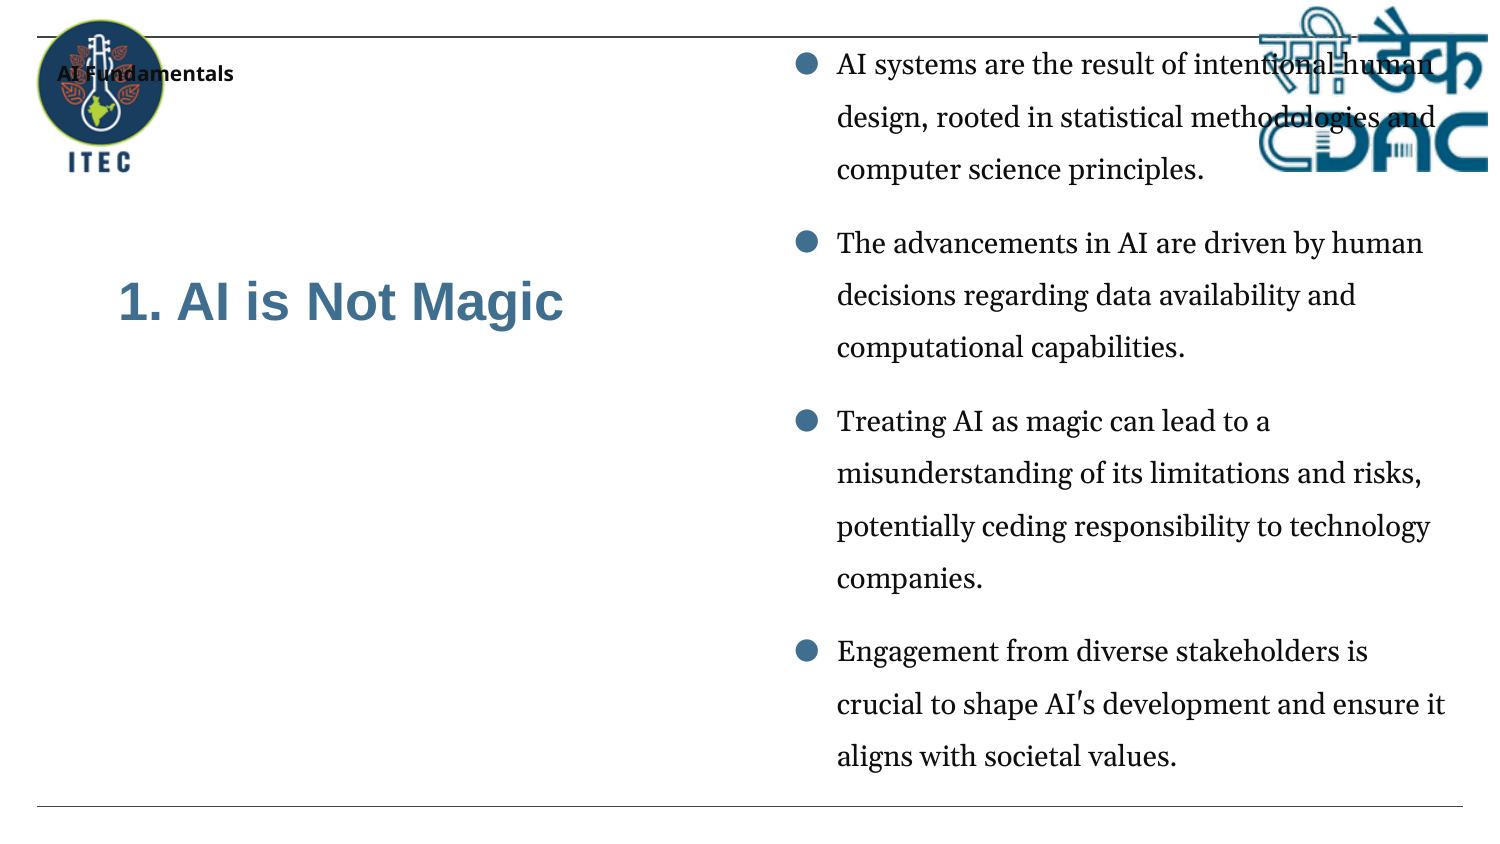

AI Fundamentals
AI systems are the result of intentional human design, rooted in statistical methodologies and computer science principles.
The advancements in AI are driven by human decisions regarding data availability and computational capabilities.
Treating AI as magic can lead to a misunderstanding of its limitations and risks, potentially ceding responsibility to technology companies.
Engagement from diverse stakeholders is crucial to shape AI's development and ensure it aligns with societal values.
# 1. AI is Not Magic